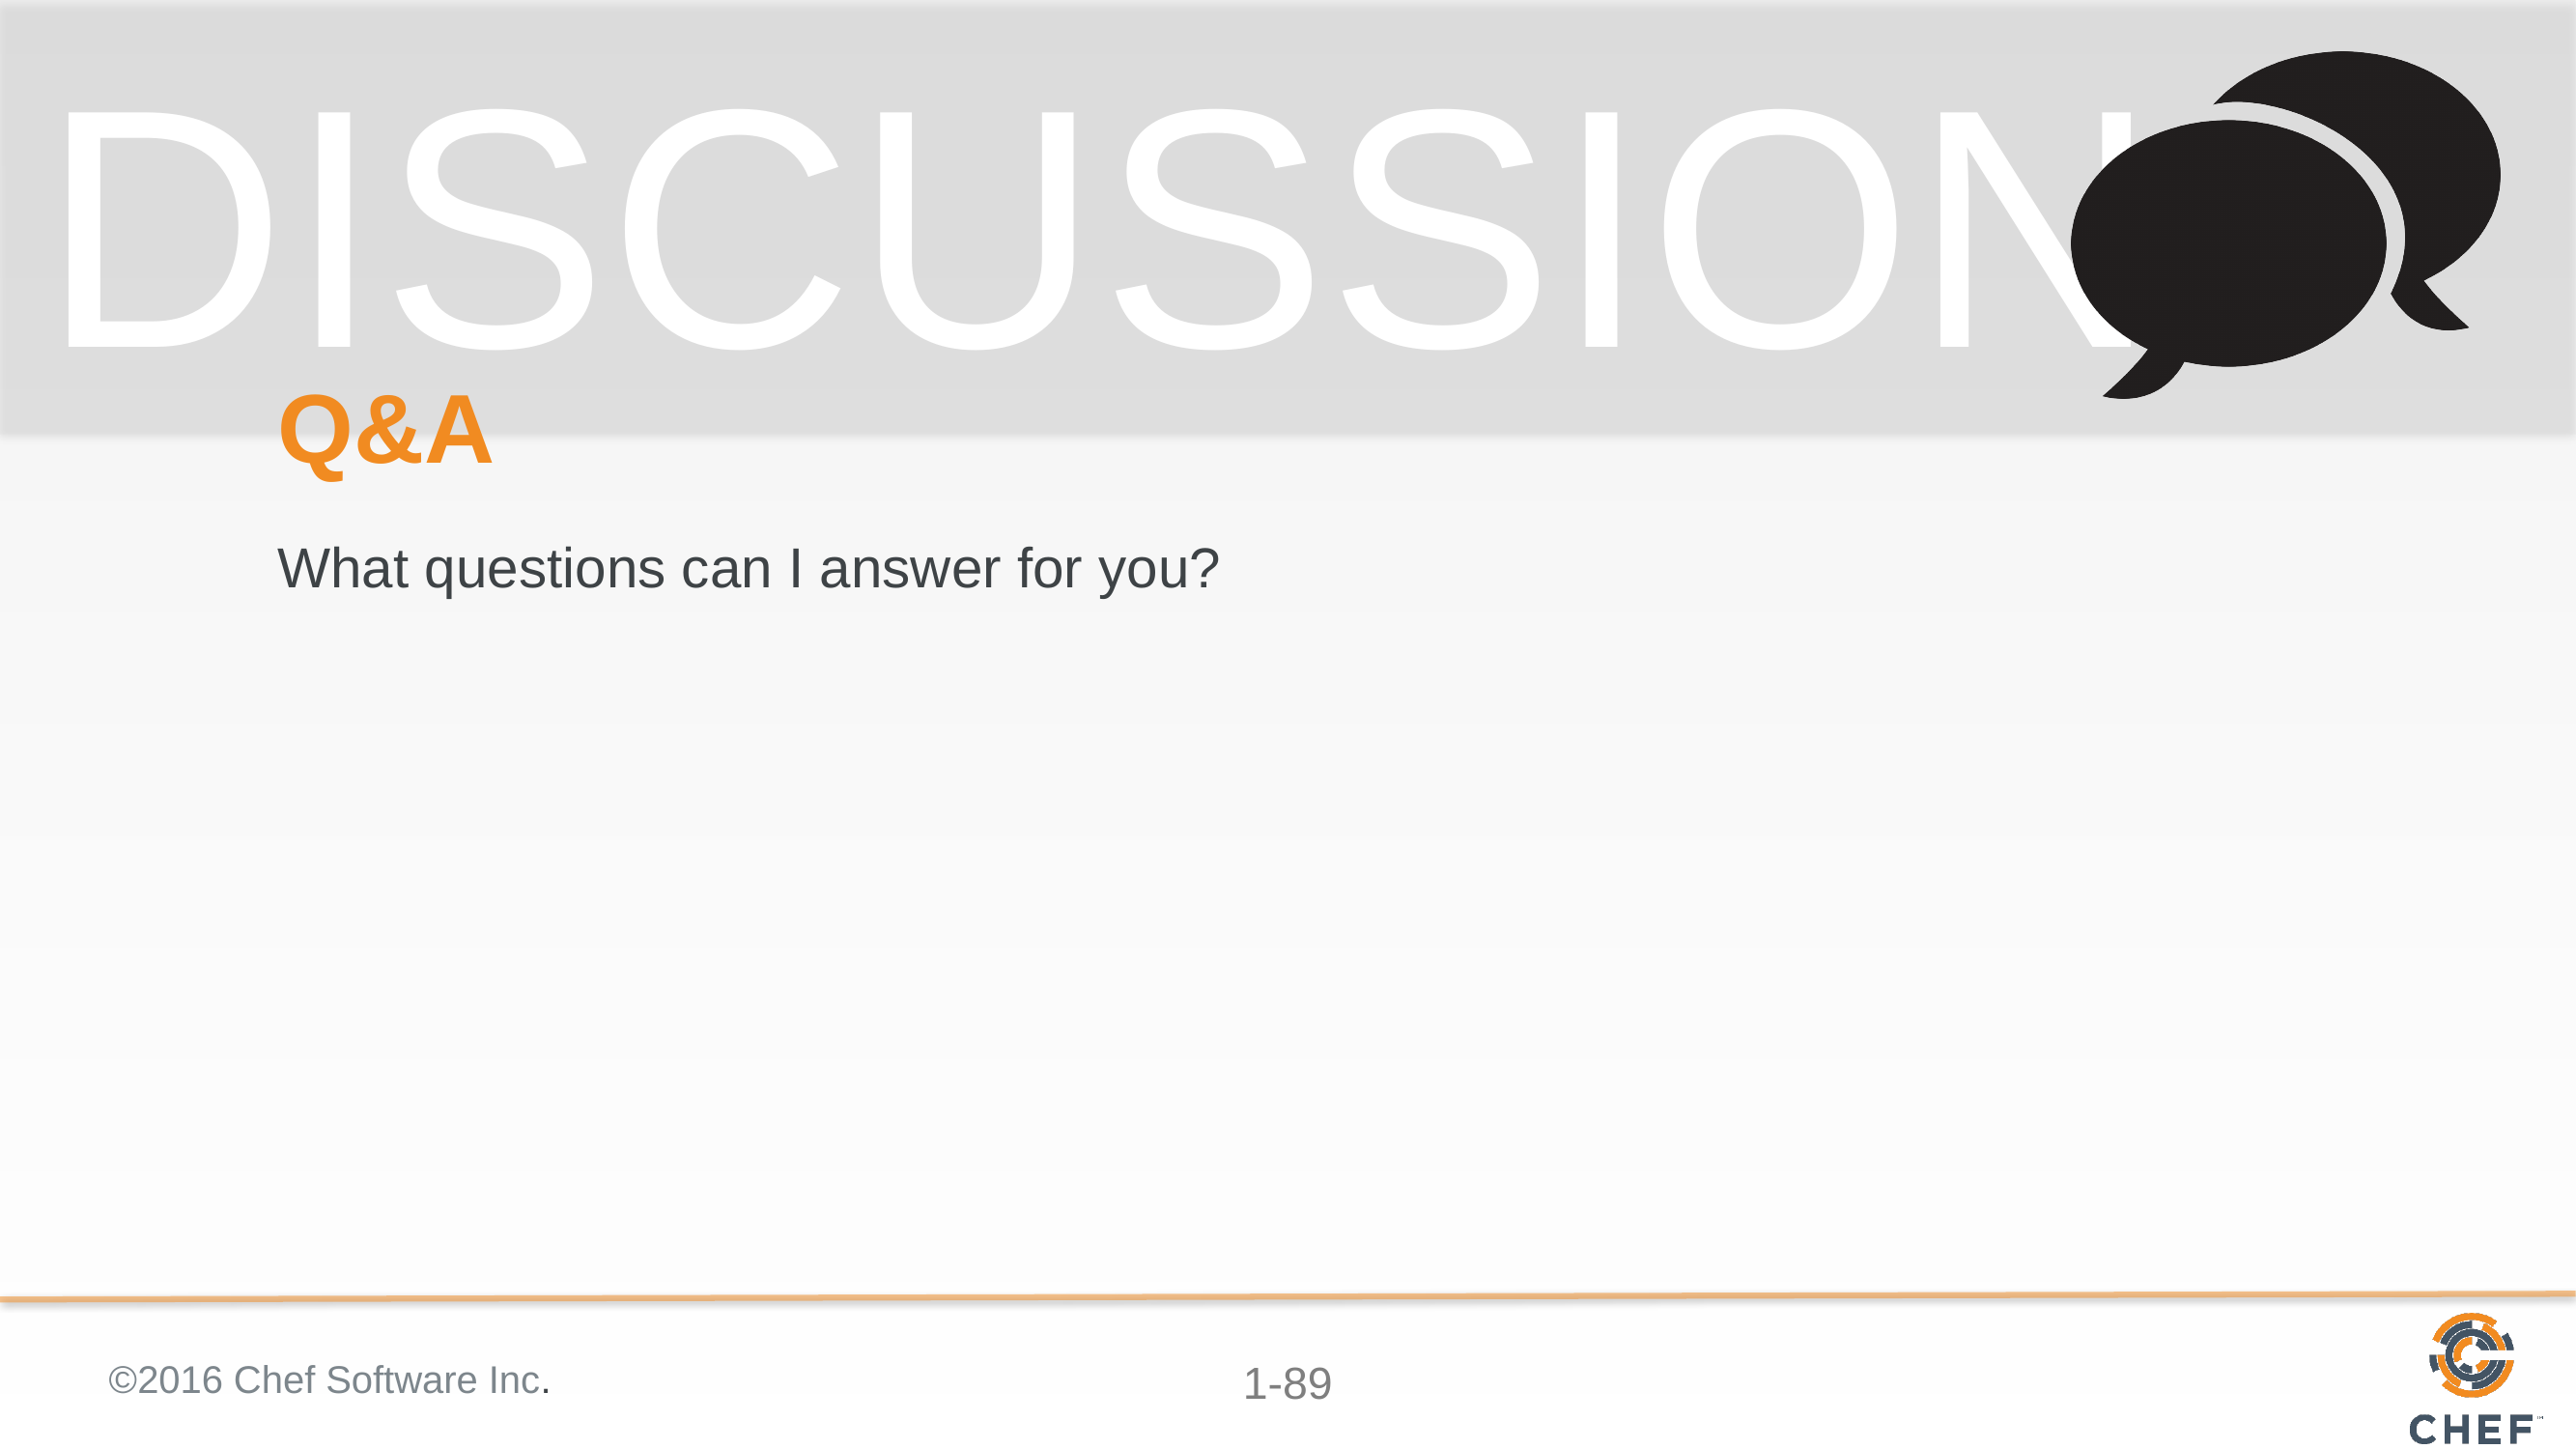

# Q&A
What questions can I answer for you?